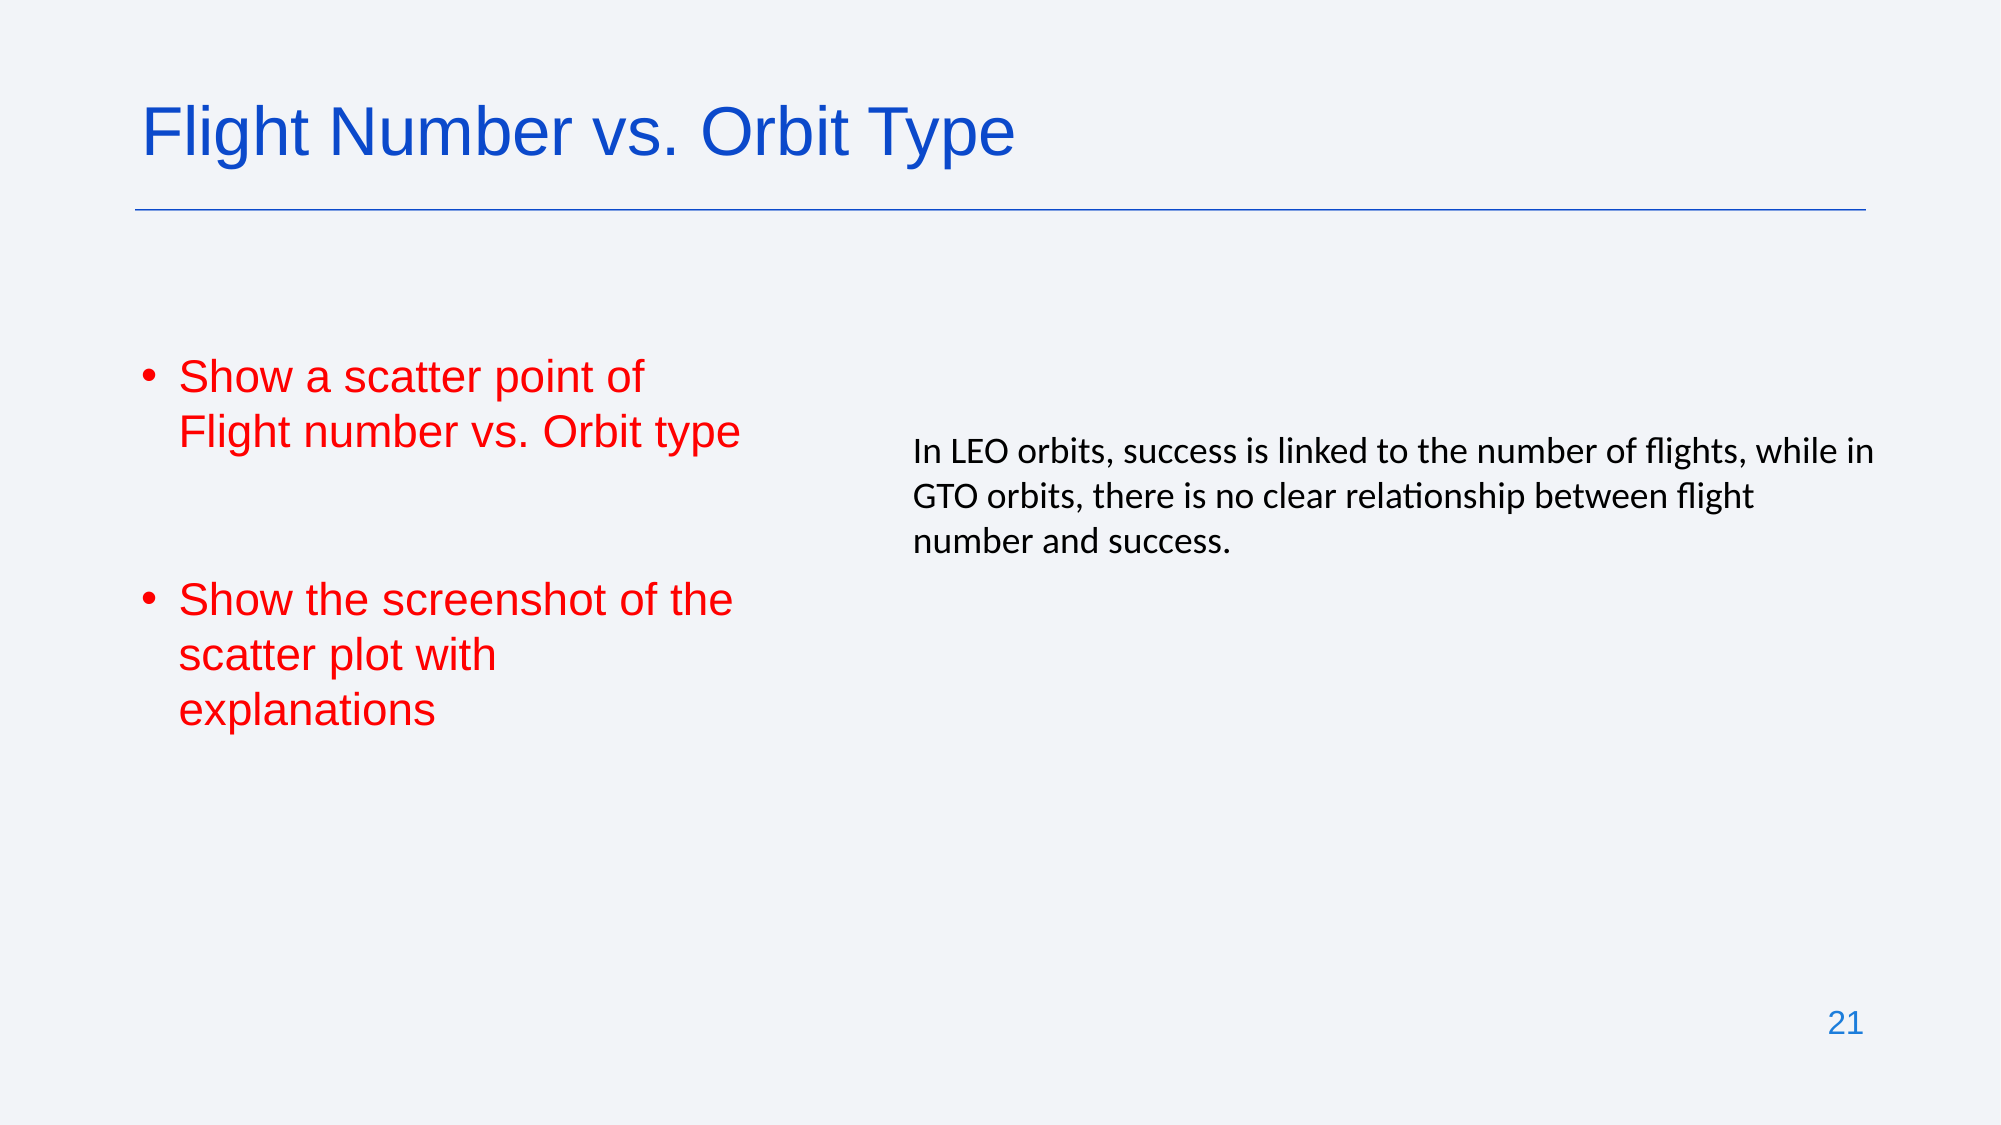

Flight Number vs. Orbit Type
Show a scatter point of Flight number vs. Orbit type

Show the screenshot of the scatter plot with explanations
In LEO orbits, success is linked to the number of flights, while in GTO orbits, there is no clear relationship between flight number and success.
21